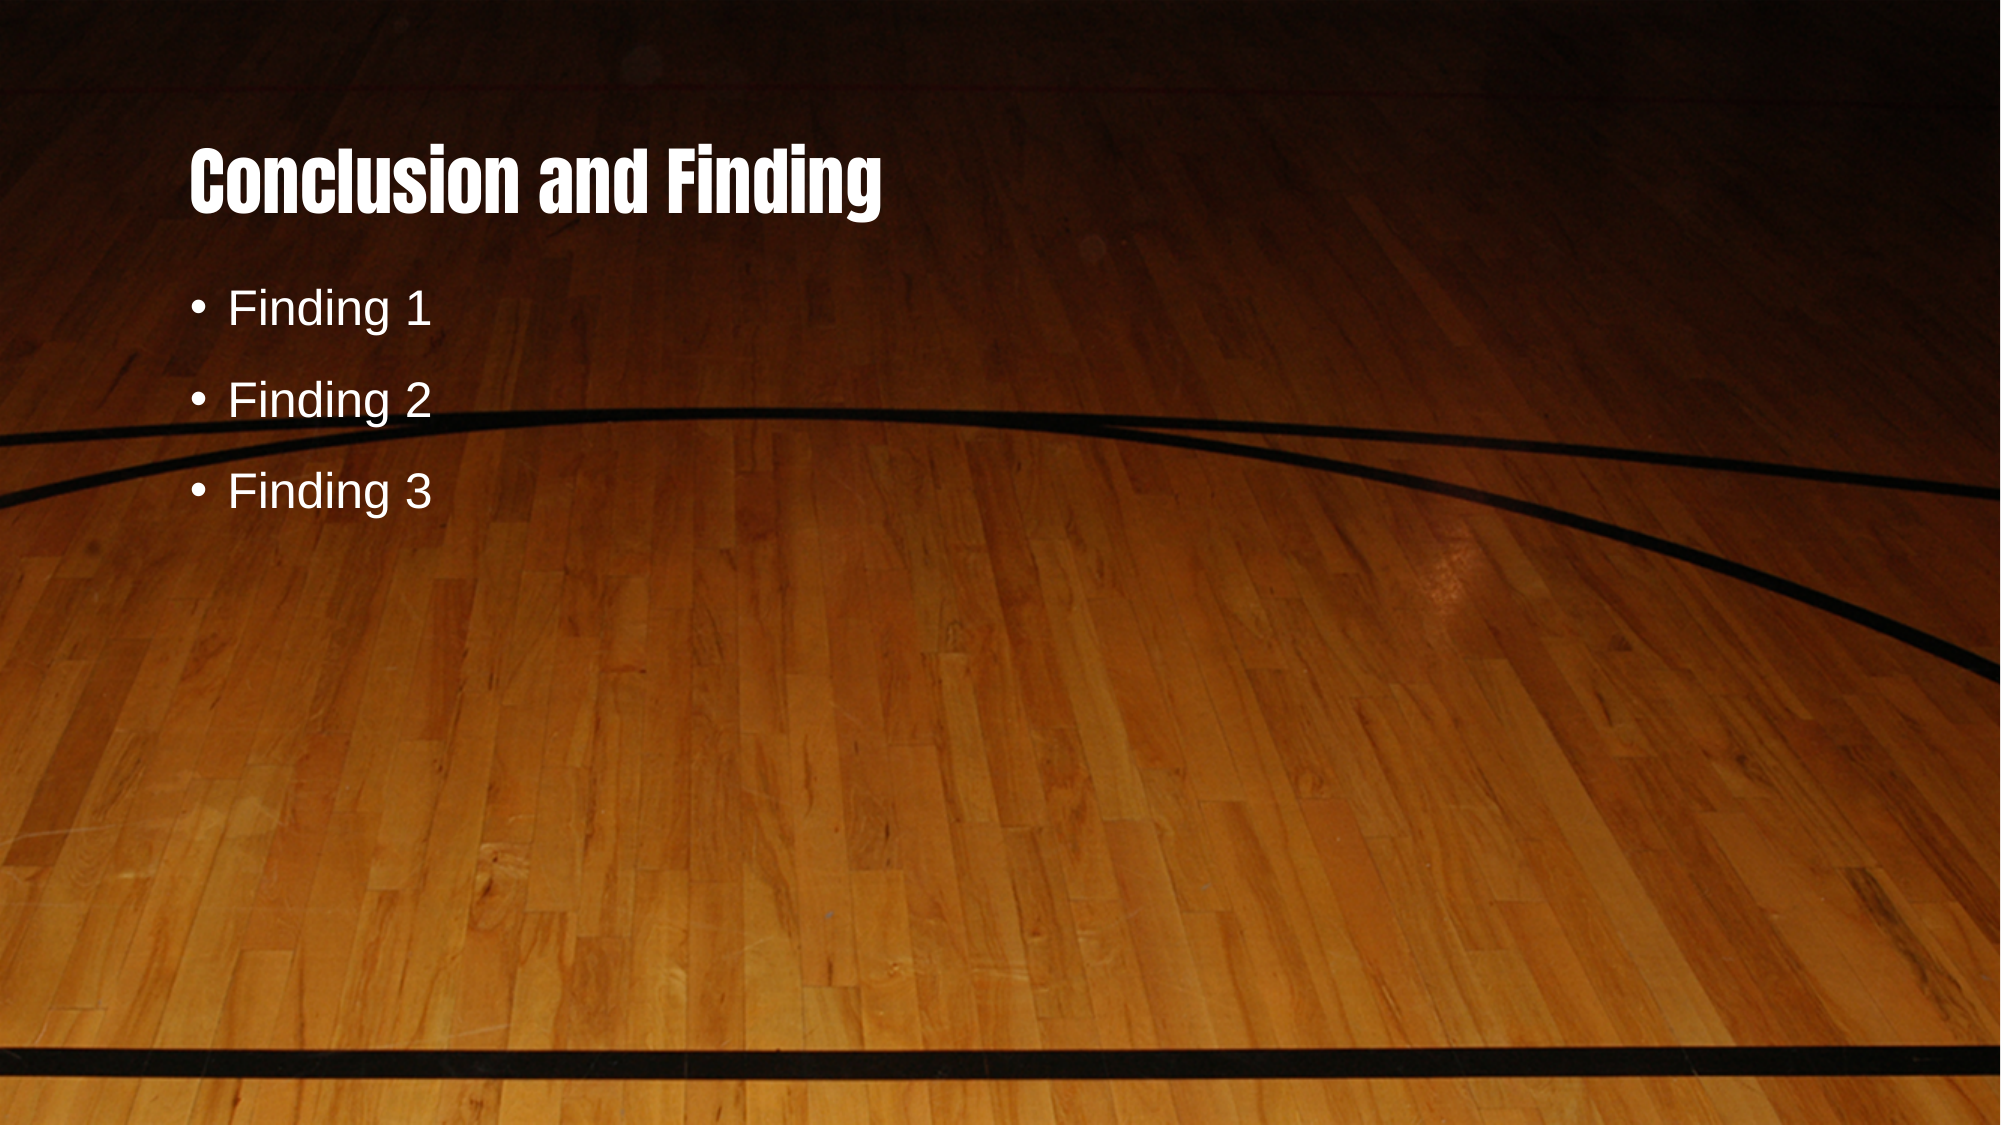

# Conclusion and Finding
Finding 1
Finding 2
Finding 3